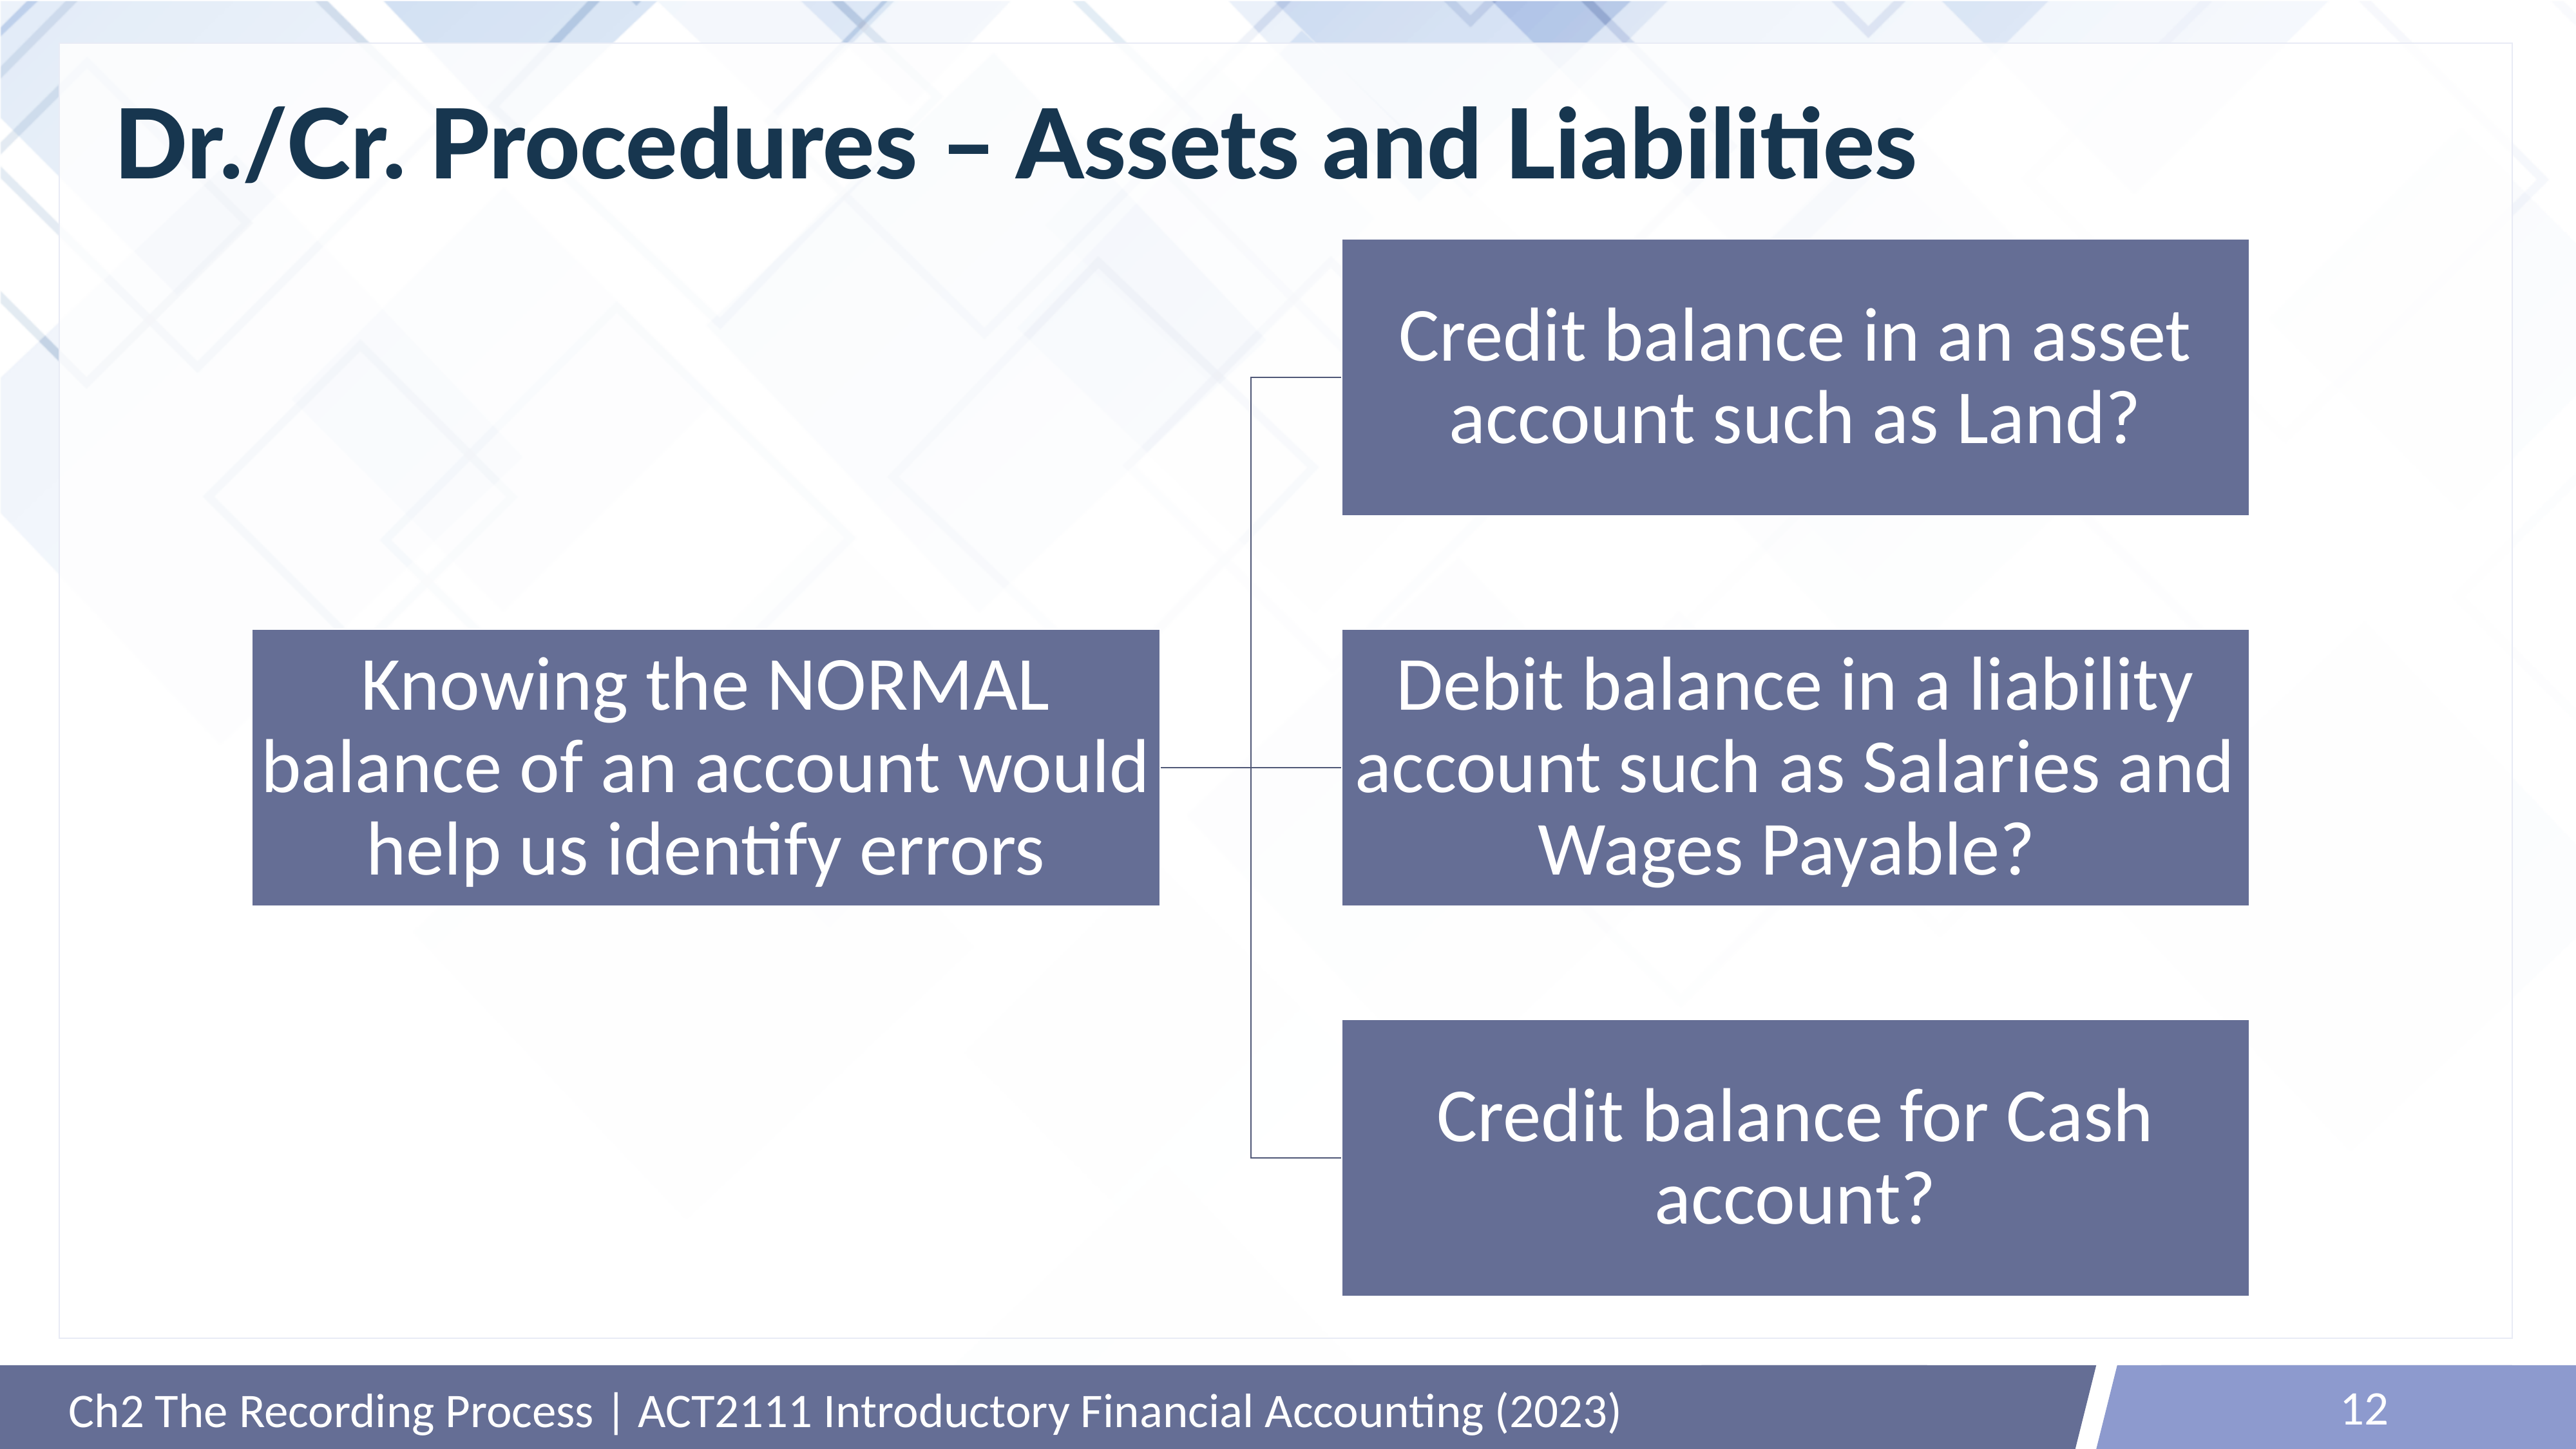

# Dr./Cr. Procedures – Assets and Liabilities
Knowing the NORMAL balance of an account would help us identify errors
Credit balance in an asset account such as Land?
Debit balance in a liability account such as Salaries and Wages Payable?
Credit balance for Cash account?
12
Ch2 The Recording Process | ACT2111 Introductory Financial Accounting (2023)